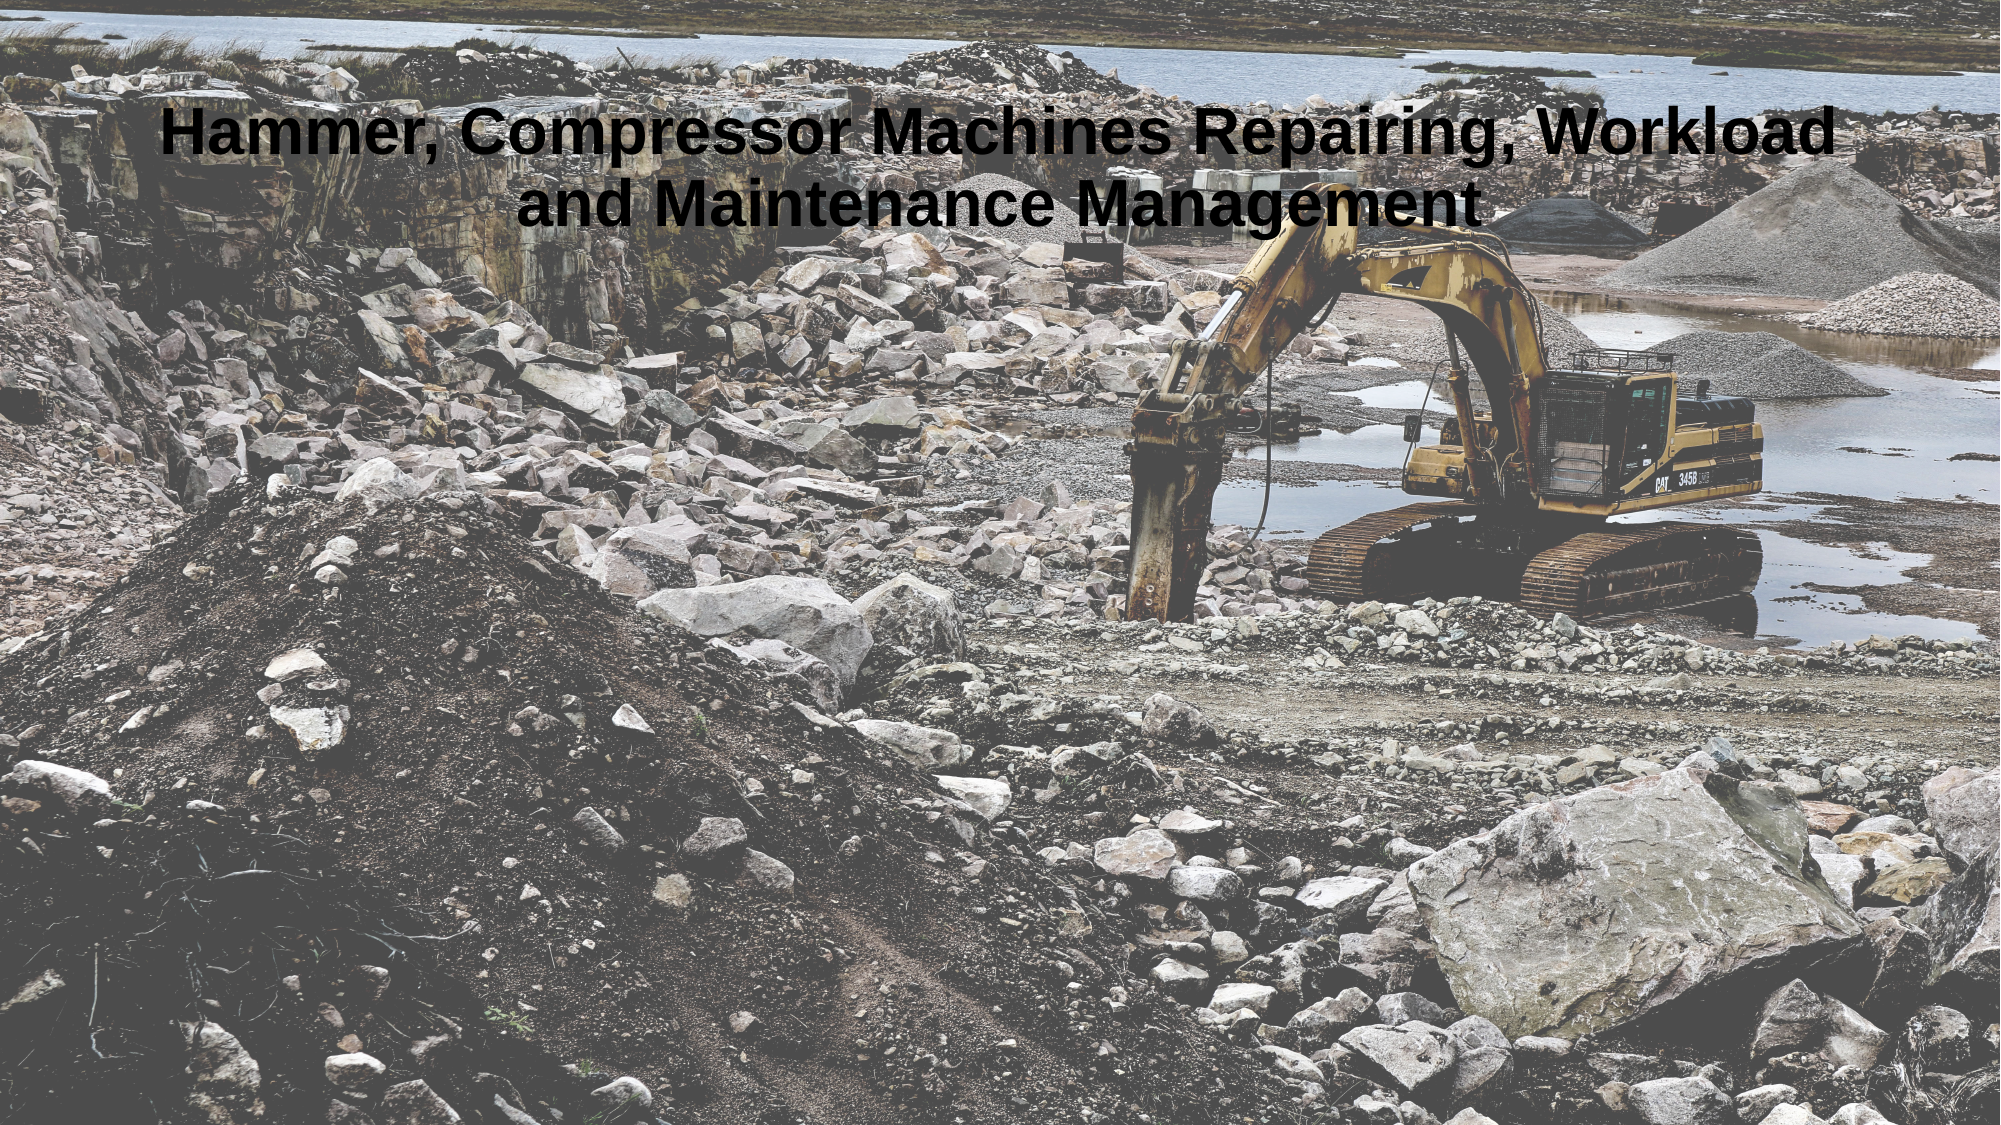

# Hammer, Compressor Machines Repairing, Workload and Maintenance Management